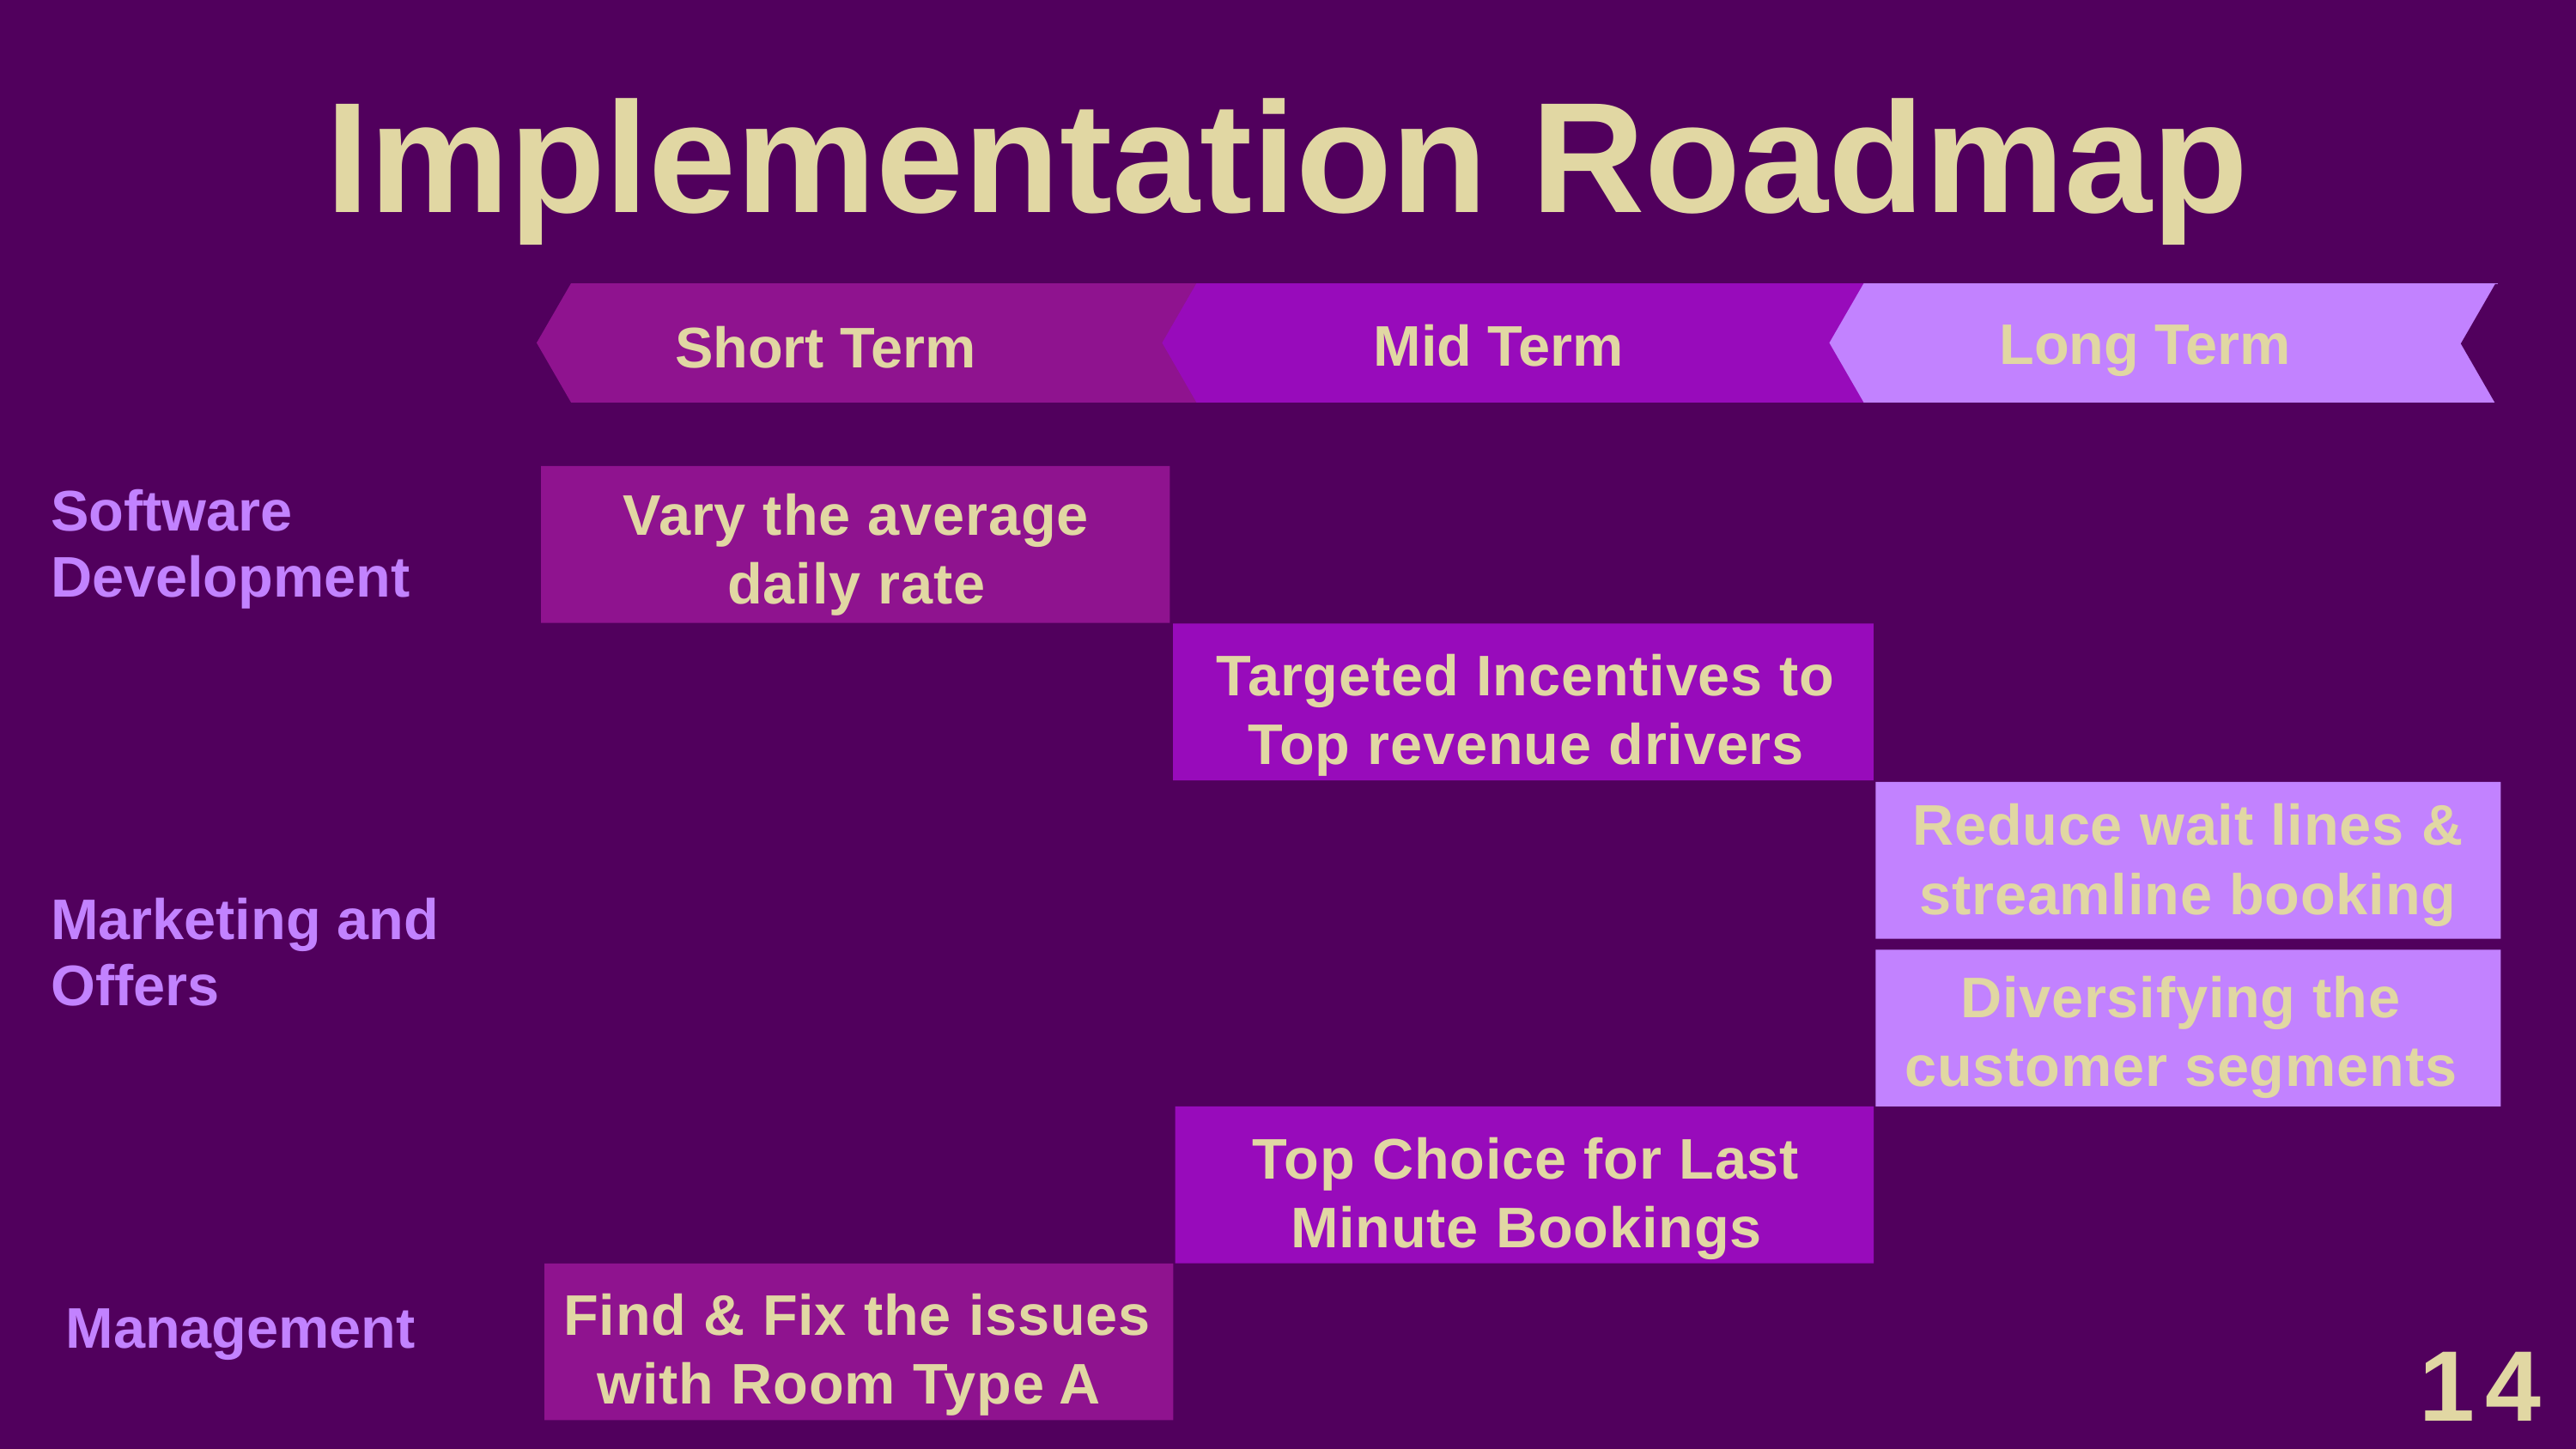

Implementation Roadmap

Long Term
Mid Term
Short Term

Software Development
Vary the average daily rate

Targeted Incentives to Top revenue drivers
Reduce wait lines & streamline booking

Marketing and Offers

Diversifying the customer segments

Top Choice for Last Minute Bookings

 Find & Fix the issues with Room Type A
Management
14